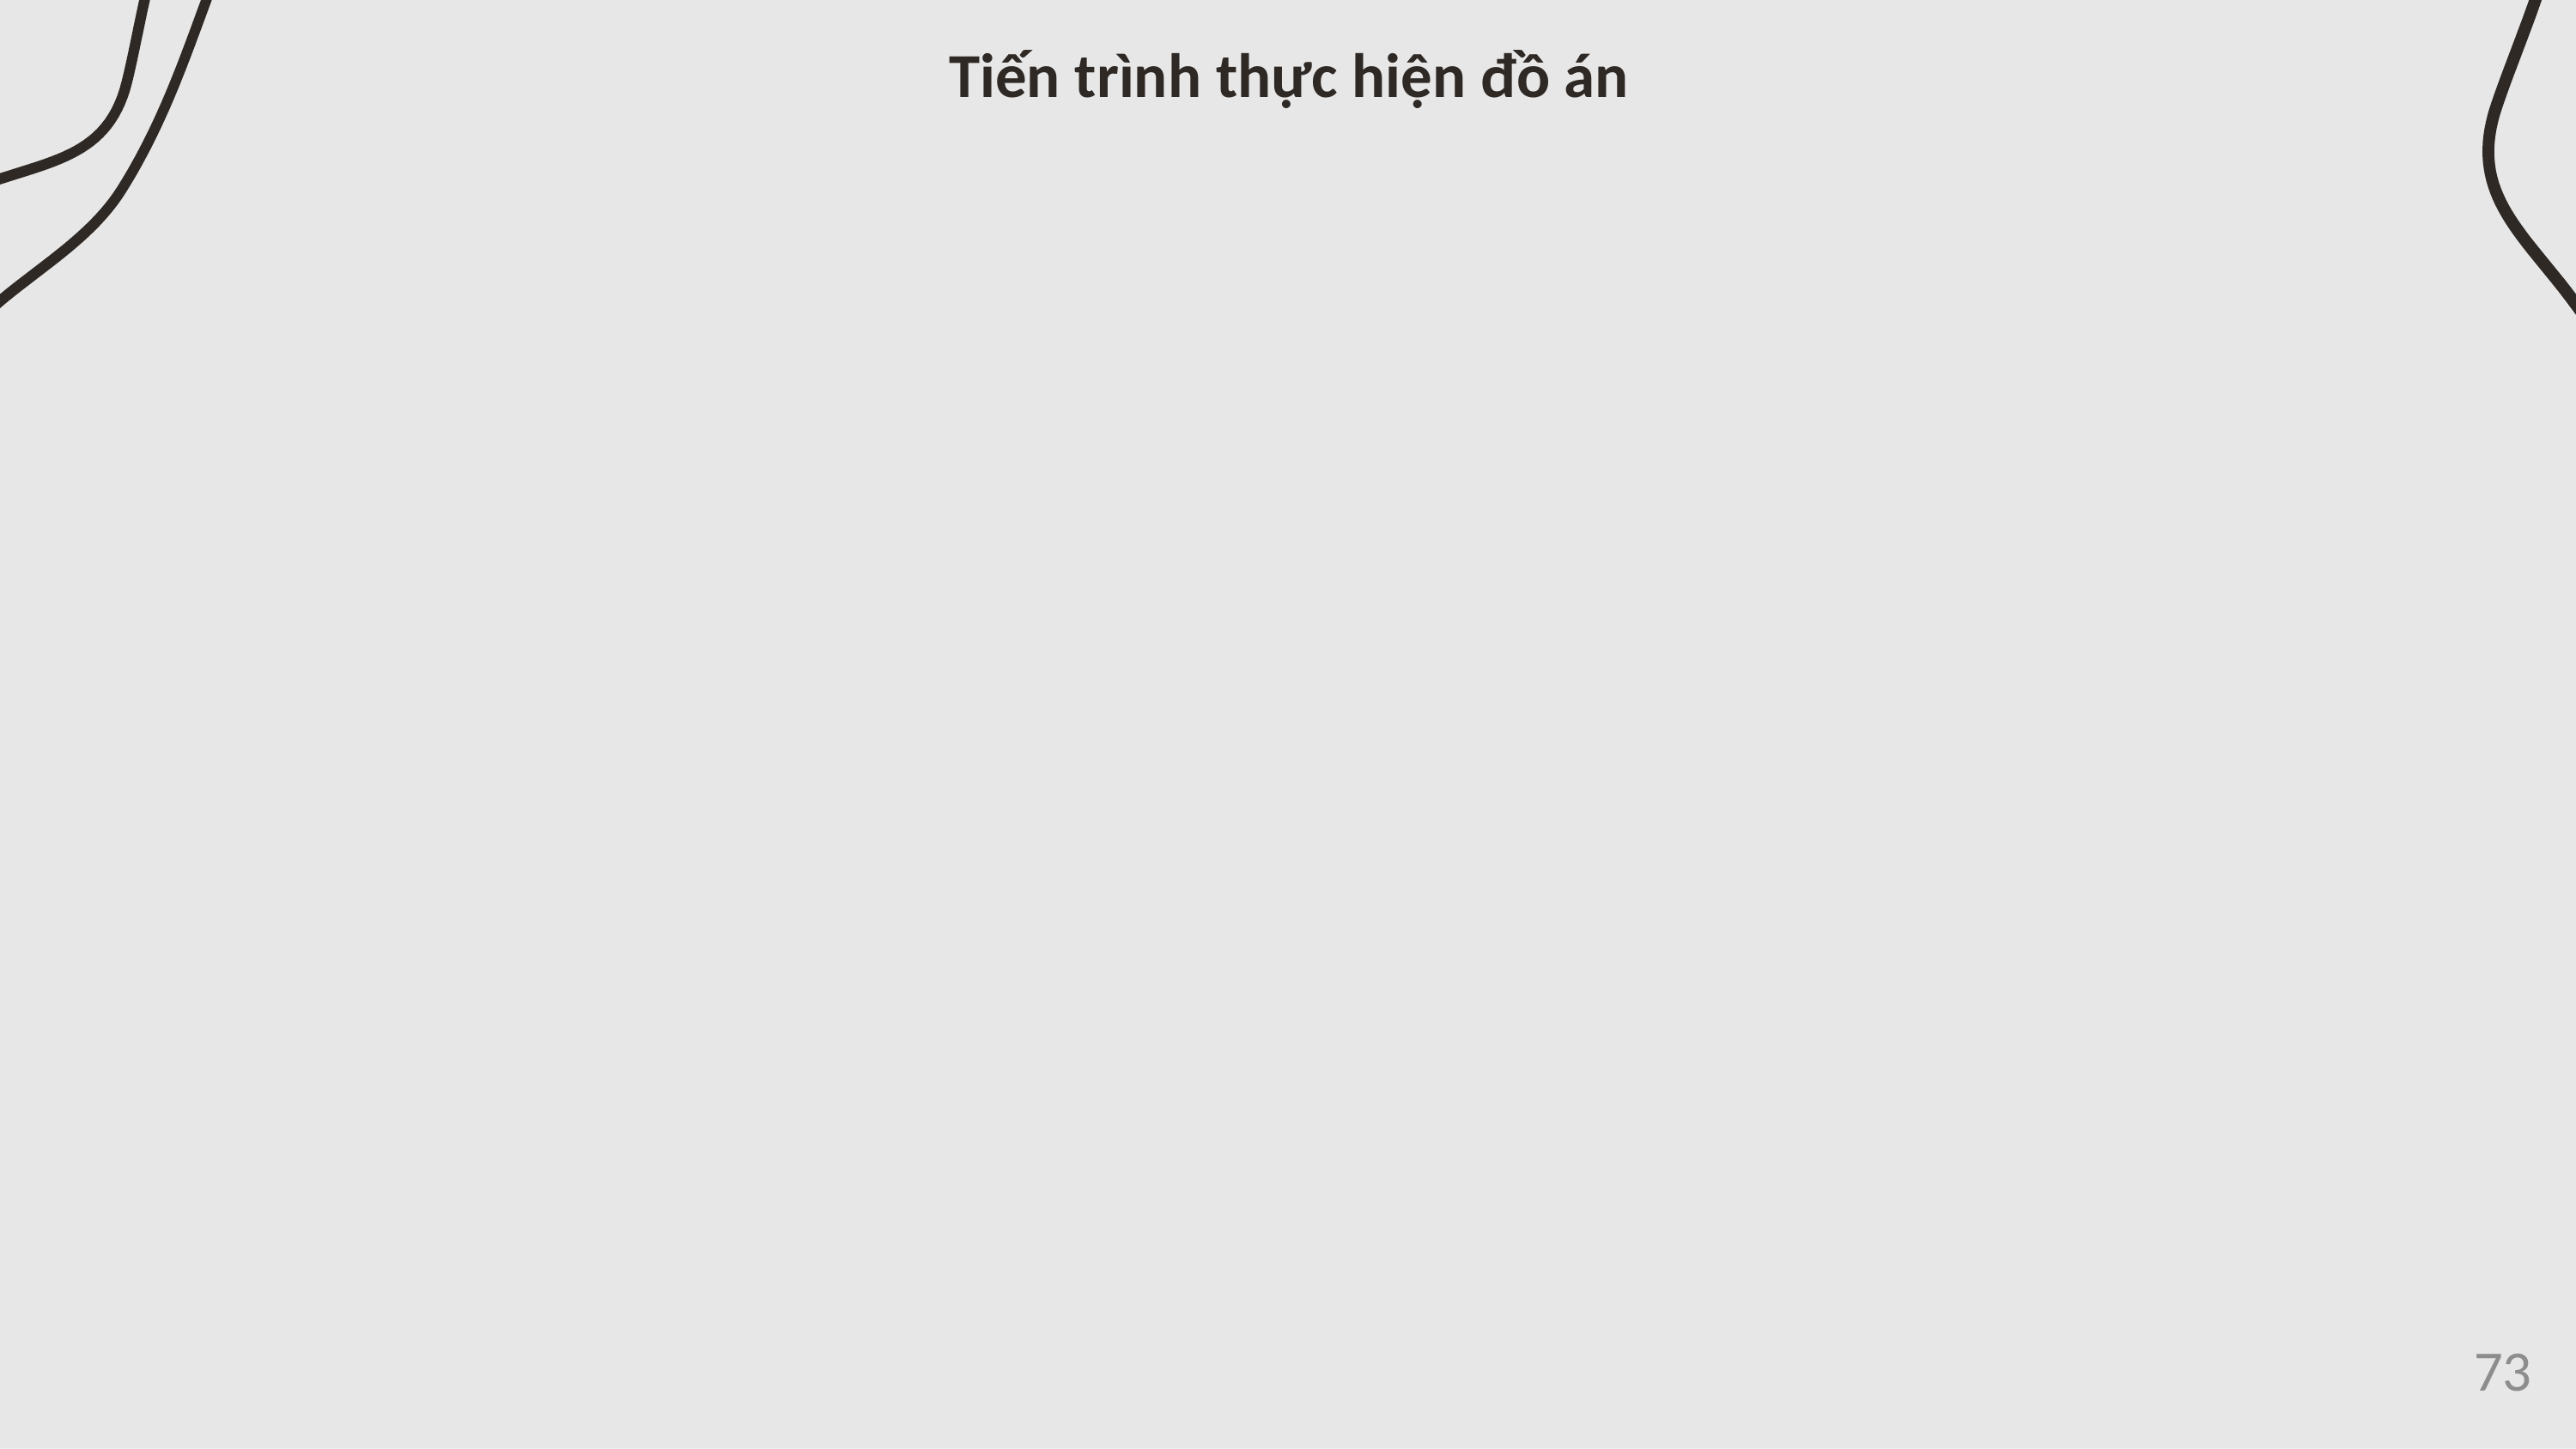

# Tiến trình thực hiện đồ án
73